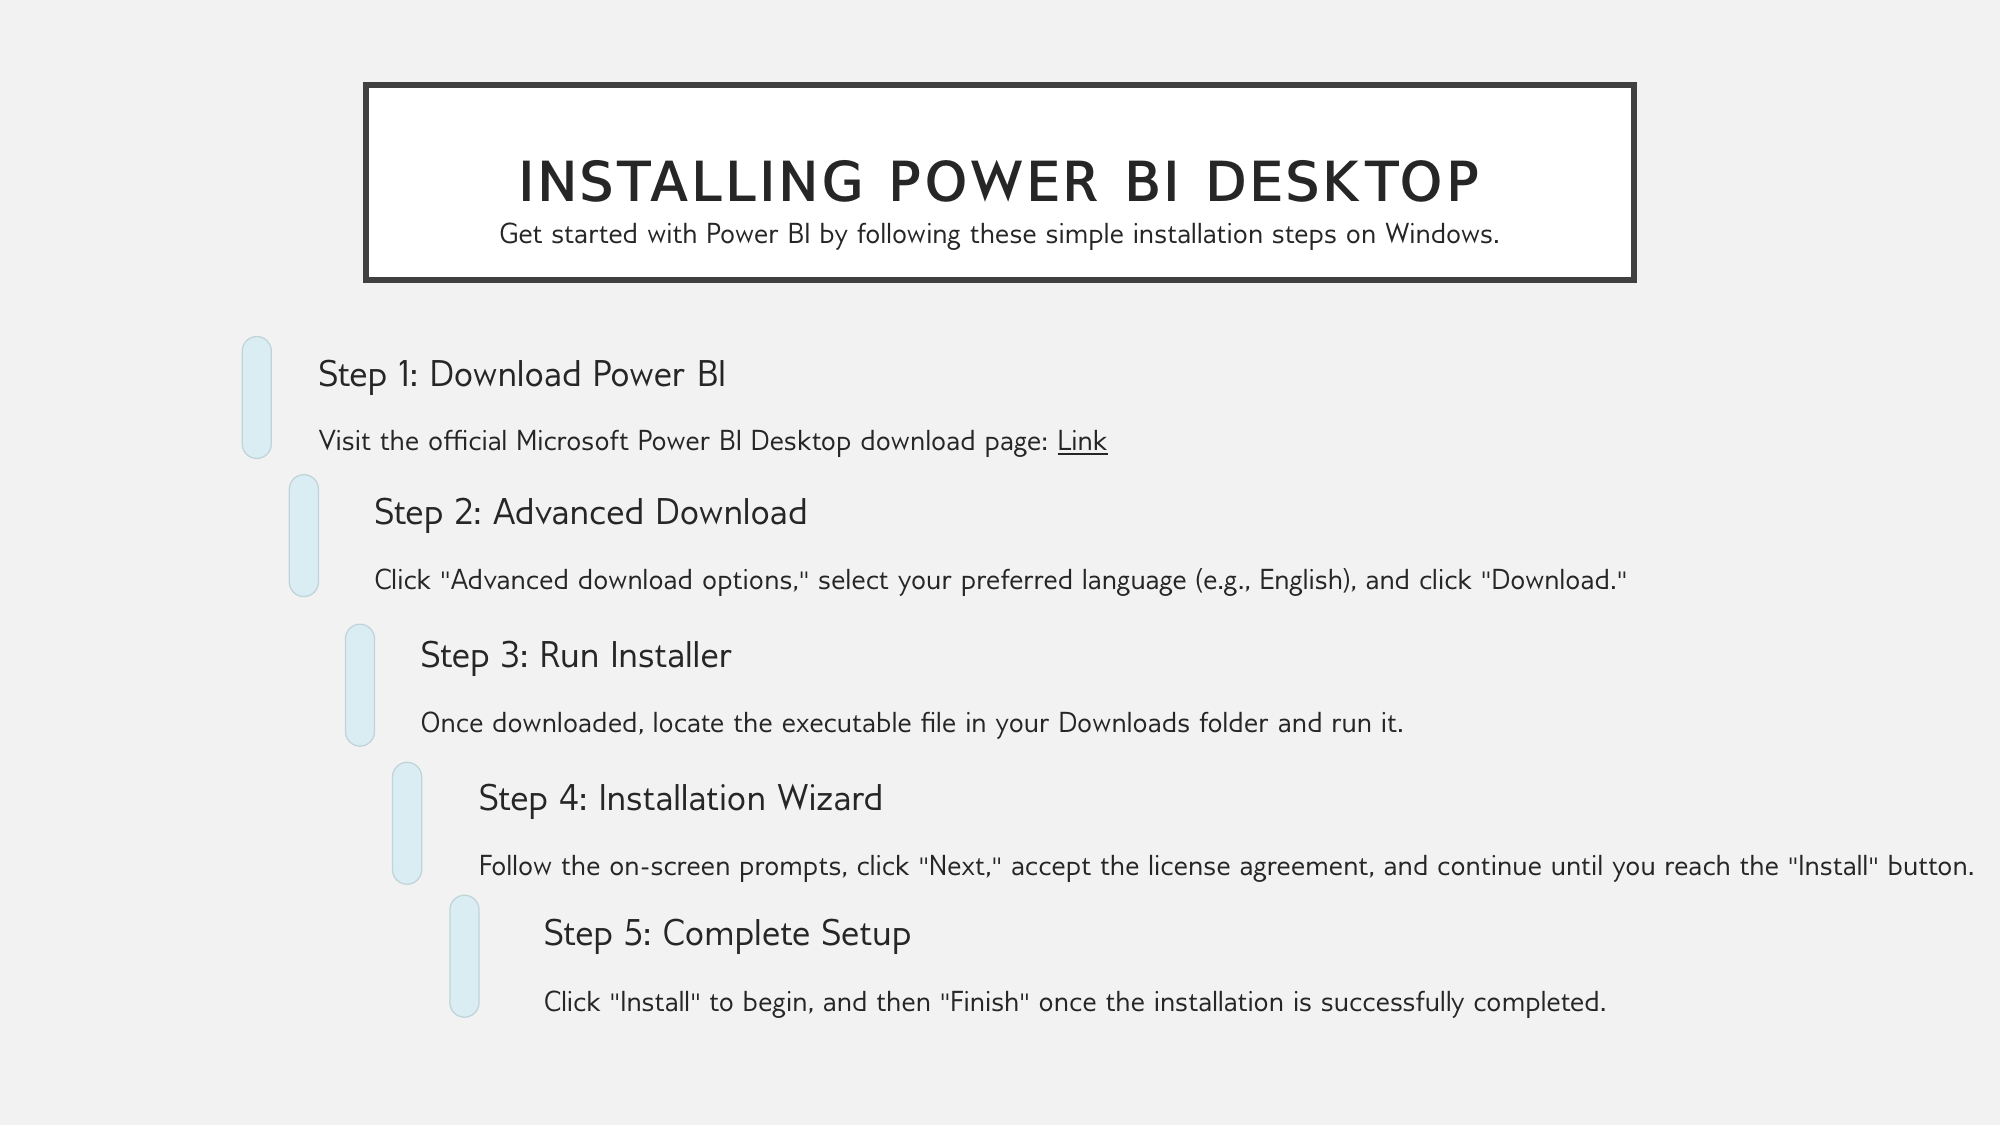

# Installing Power BI Desktop
Get started with Power BI by following these simple installation steps on Windows.

Step 1: Download Power BI
Visit the official Microsoft Power BI Desktop download page: Link

Step 2: Advanced Download
Click "Advanced download options," select your preferred language (e.g., English), and click "Download."
Step 3: Run Installer

Once downloaded, locate the executable file in your Downloads folder and run it.
Step 4: Installation Wizard

Follow the on-screen prompts, click "Next," accept the license agreement, and continue until you reach the "Install" button.

Step 5: Complete Setup
Click "Install" to begin, and then "Finish" once the installation is successfully completed.